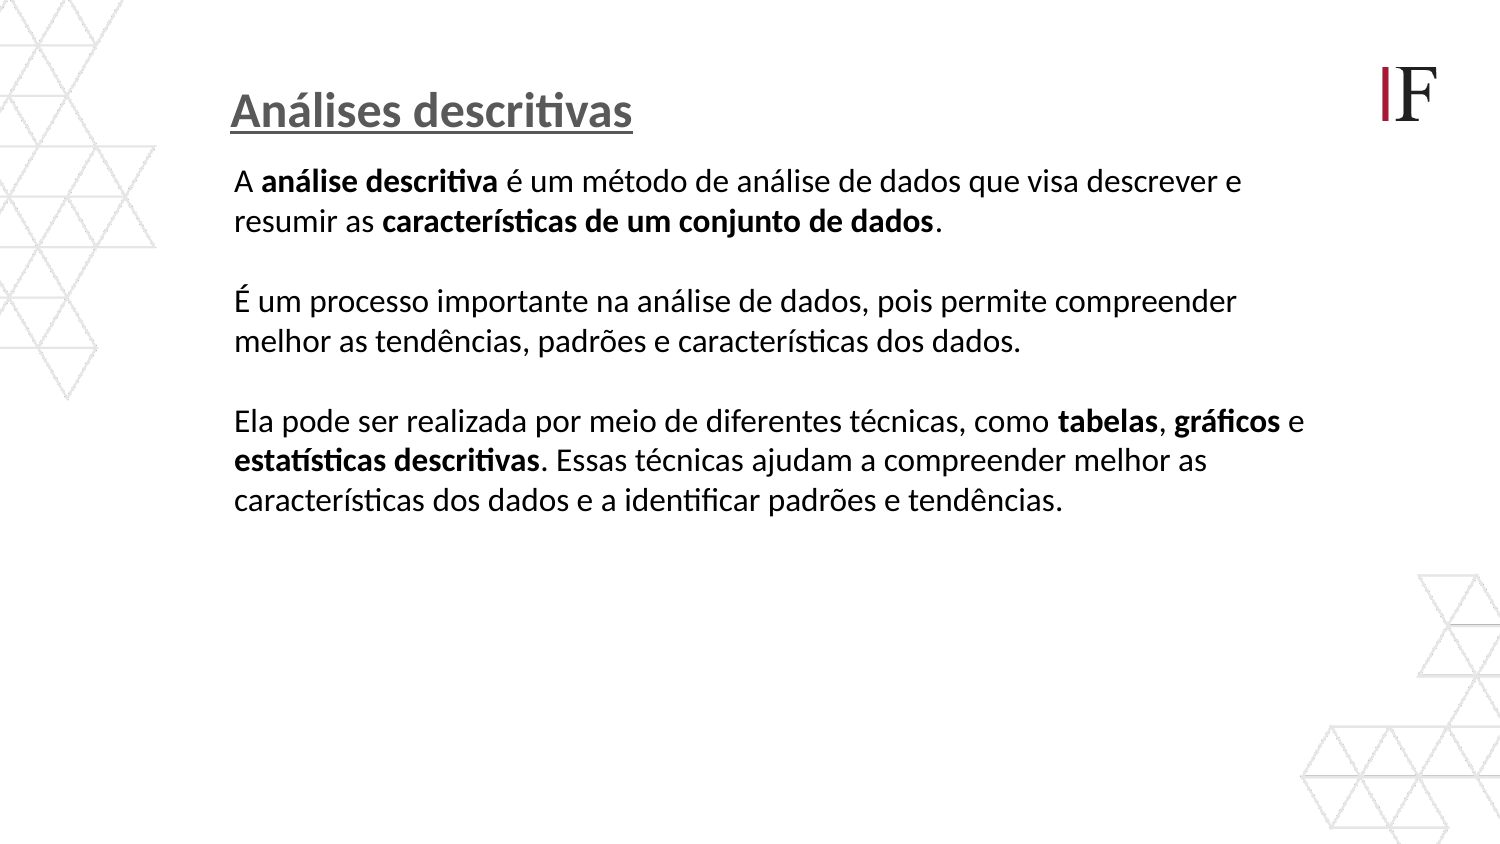

Análises descritivas
A análise descritiva é um método de análise de dados que visa descrever e resumir as características de um conjunto de dados.

É um processo importante na análise de dados, pois permite compreender melhor as tendências, padrões e características dos dados.

Ela pode ser realizada por meio de diferentes técnicas, como tabelas, gráficos e estatísticas descritivas. Essas técnicas ajudam a compreender melhor as características dos dados e a identificar padrões e tendências.